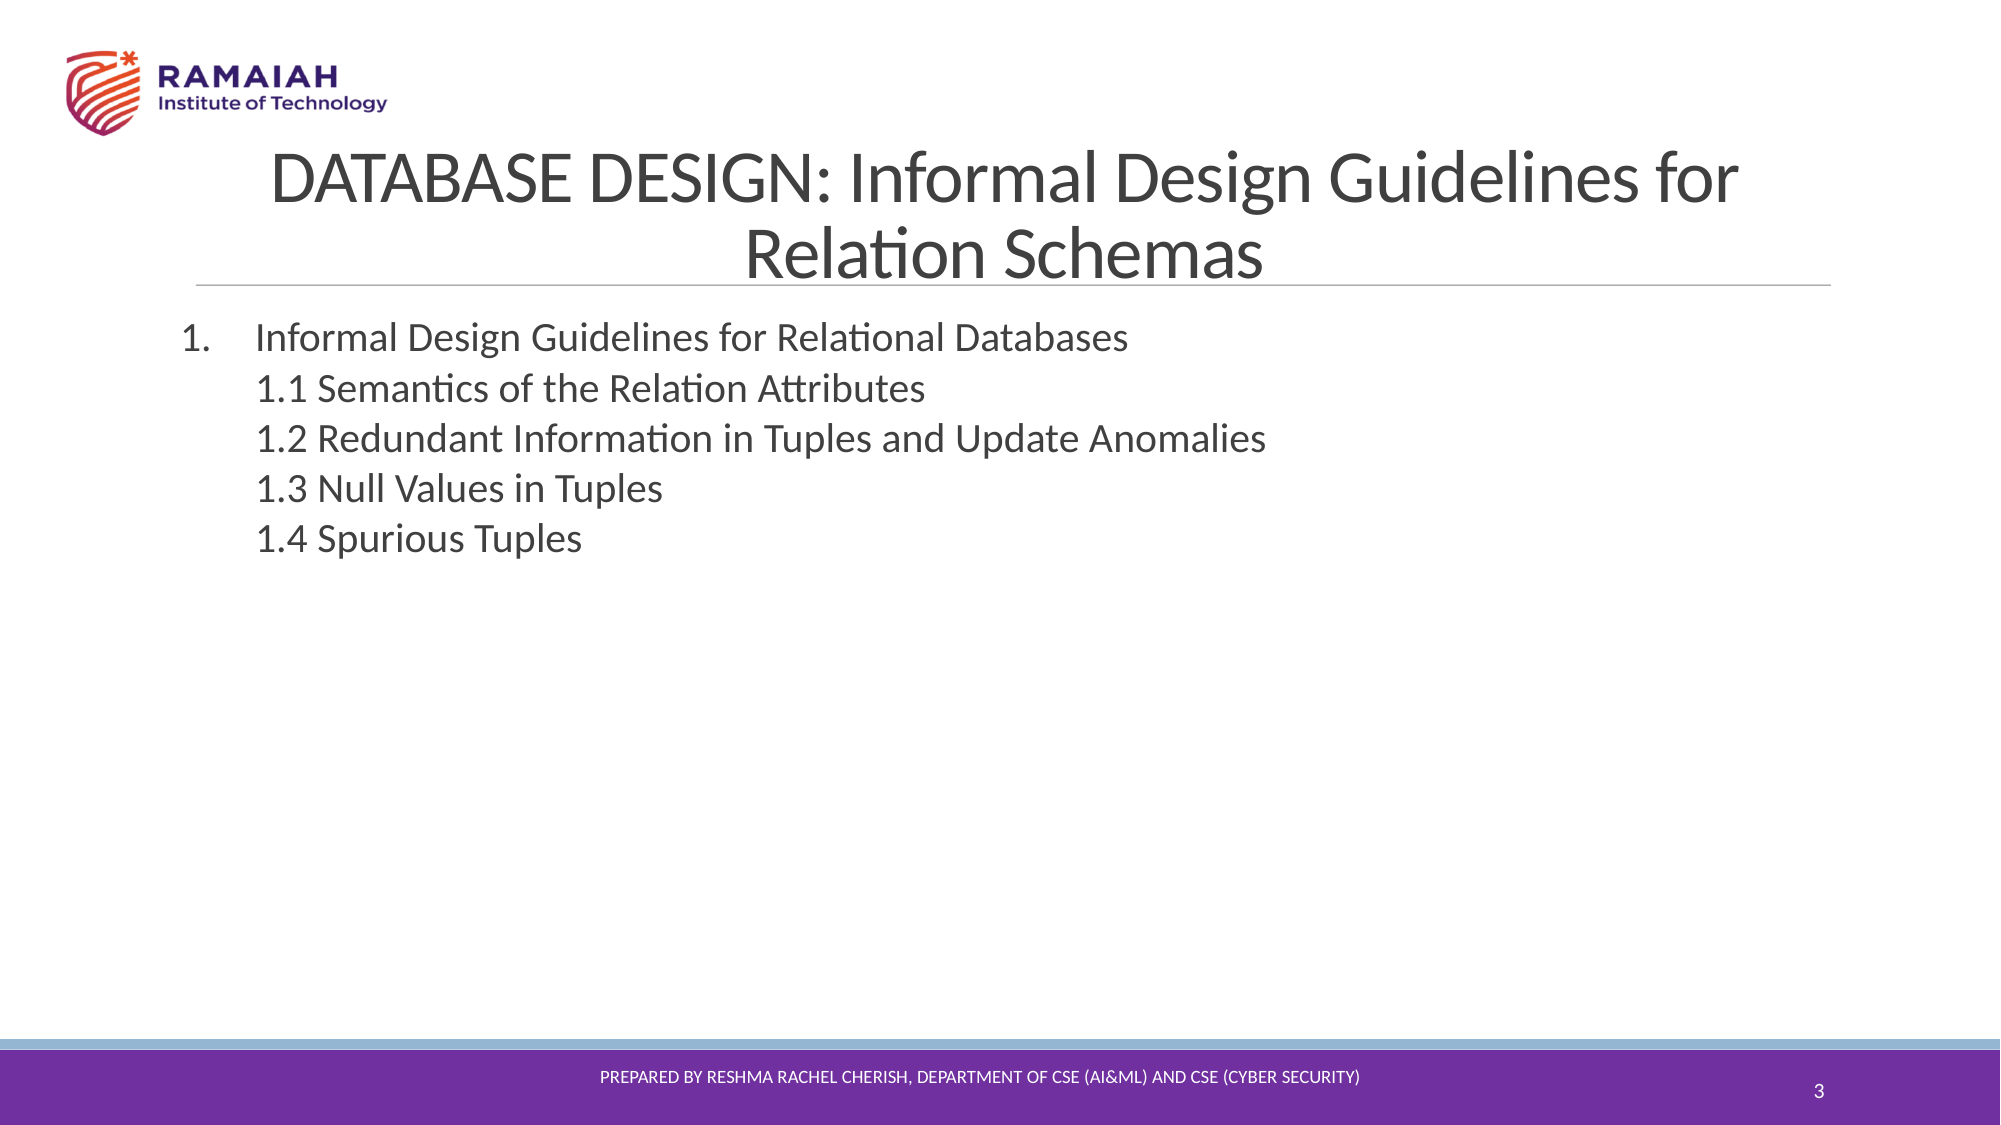

DATABASE DESIGN: Informal Design Guidelines for Relation Schemas
Informal Design Guidelines for Relational Databases
1.1 Semantics of the Relation Attributes
1.2 Redundant Information in Tuples and Update Anomalies
1.3 Null Values in Tuples
1.4 Spurious Tuples

3
Prepared By reshma Rachel cherish, Department of CSE (ai&ml) and CSE (Cyber security)